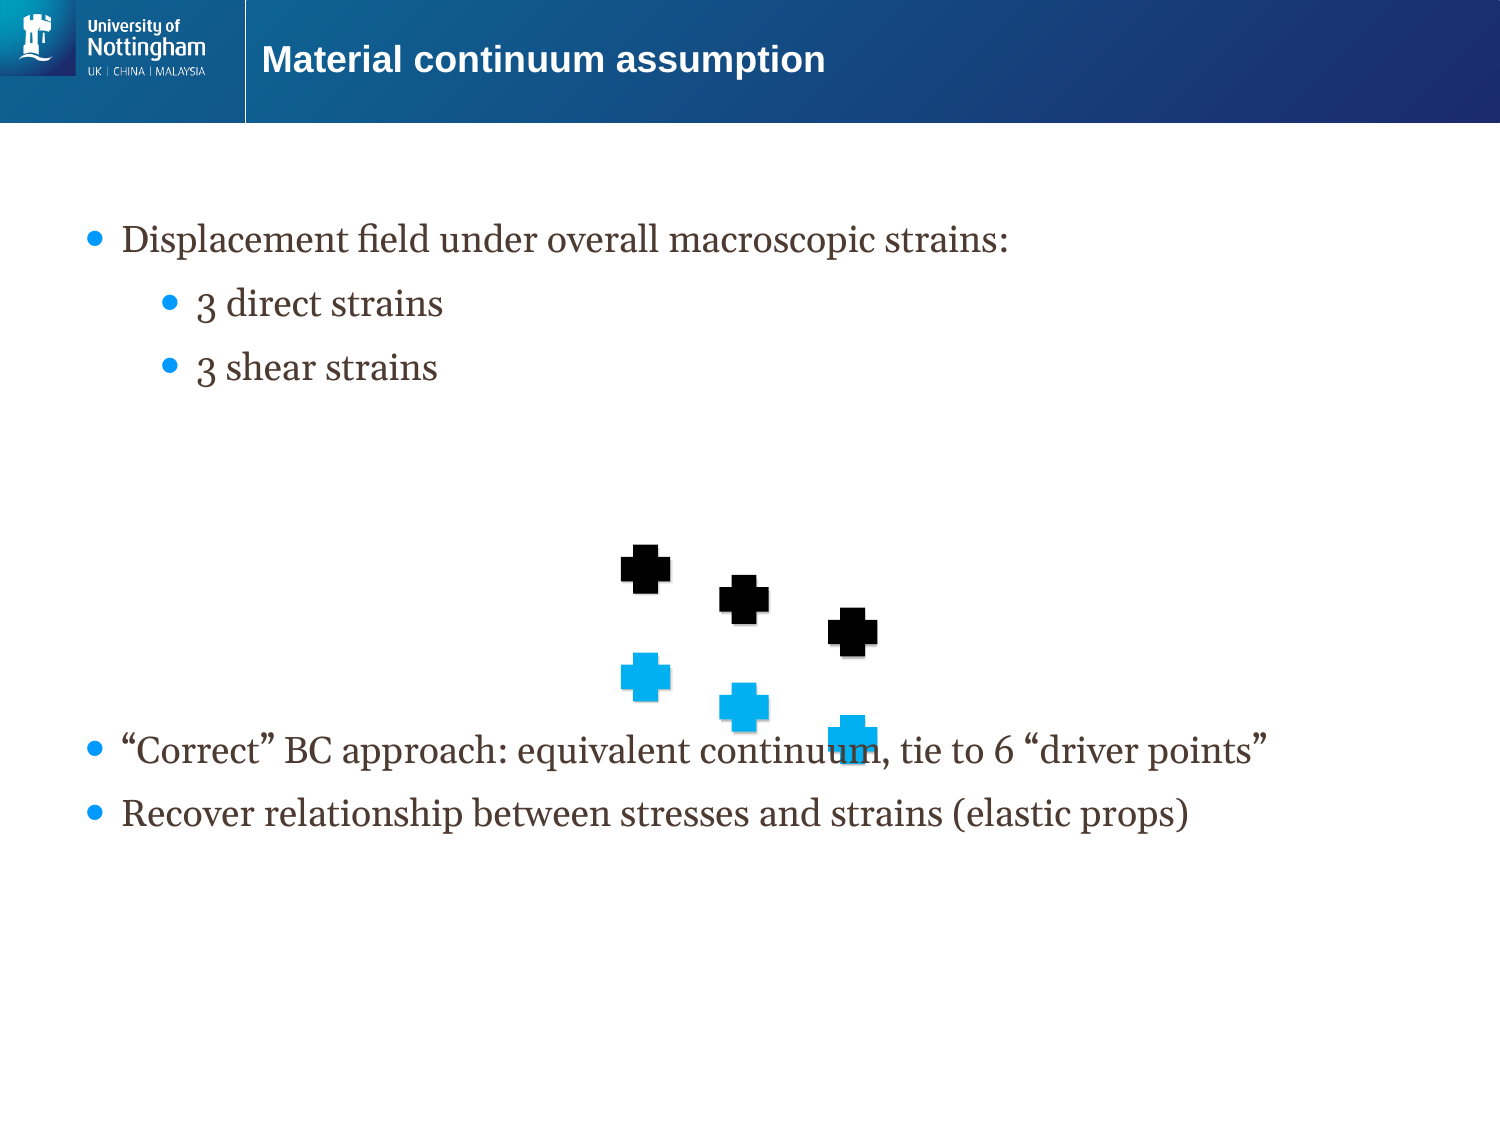

# Material continuum assumption
Displacement field under overall macroscopic strains:
3 direct strains
3 shear strains

“Correct” BC approach: equivalent continuum, tie to 6 “driver points”
Recover relationship between stresses and strains (elastic props)